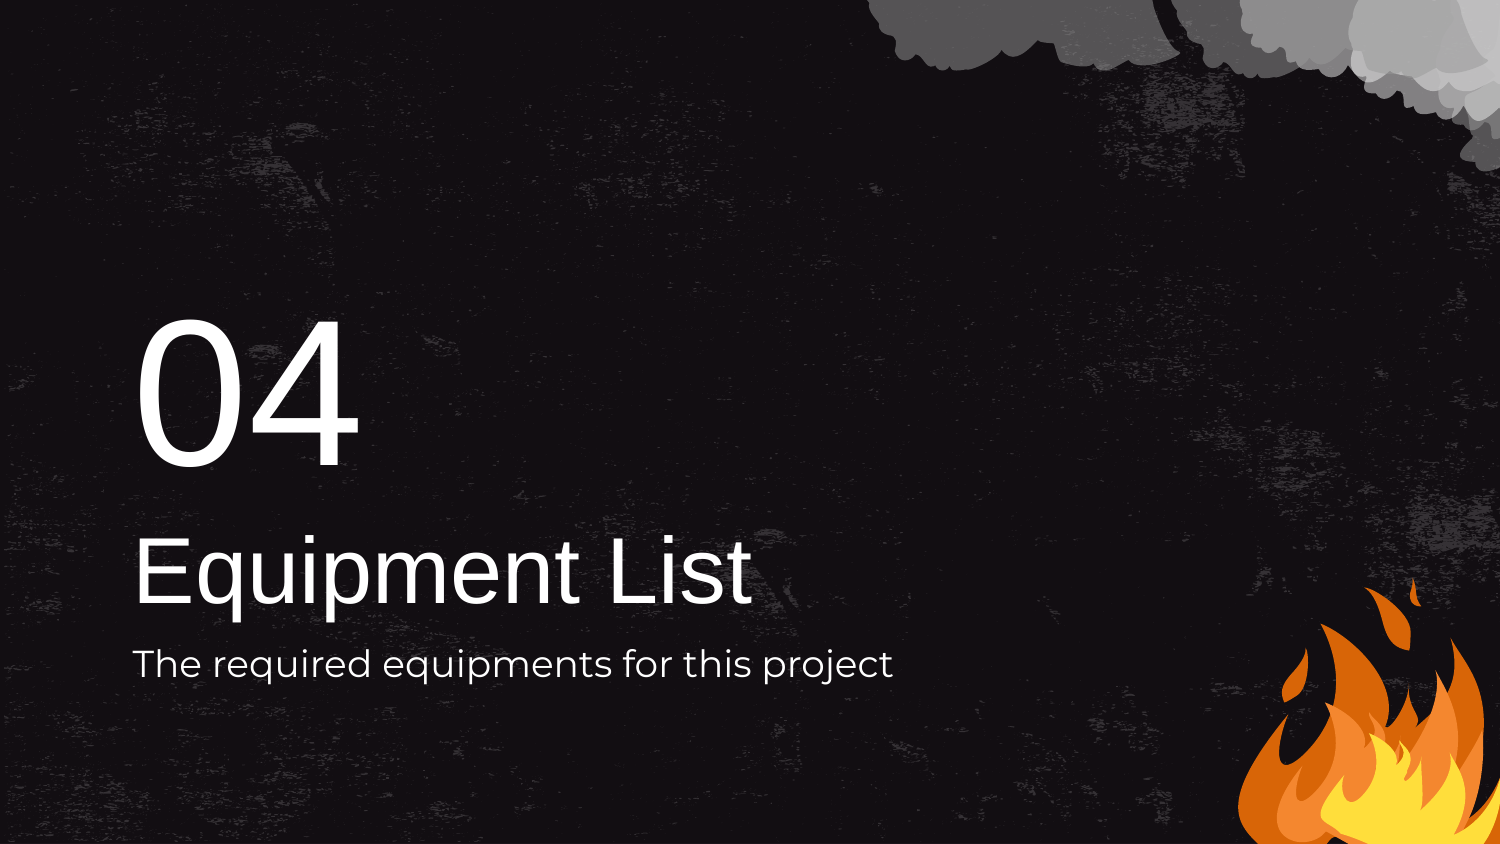

04
# Equipment List
The required equipments for this project